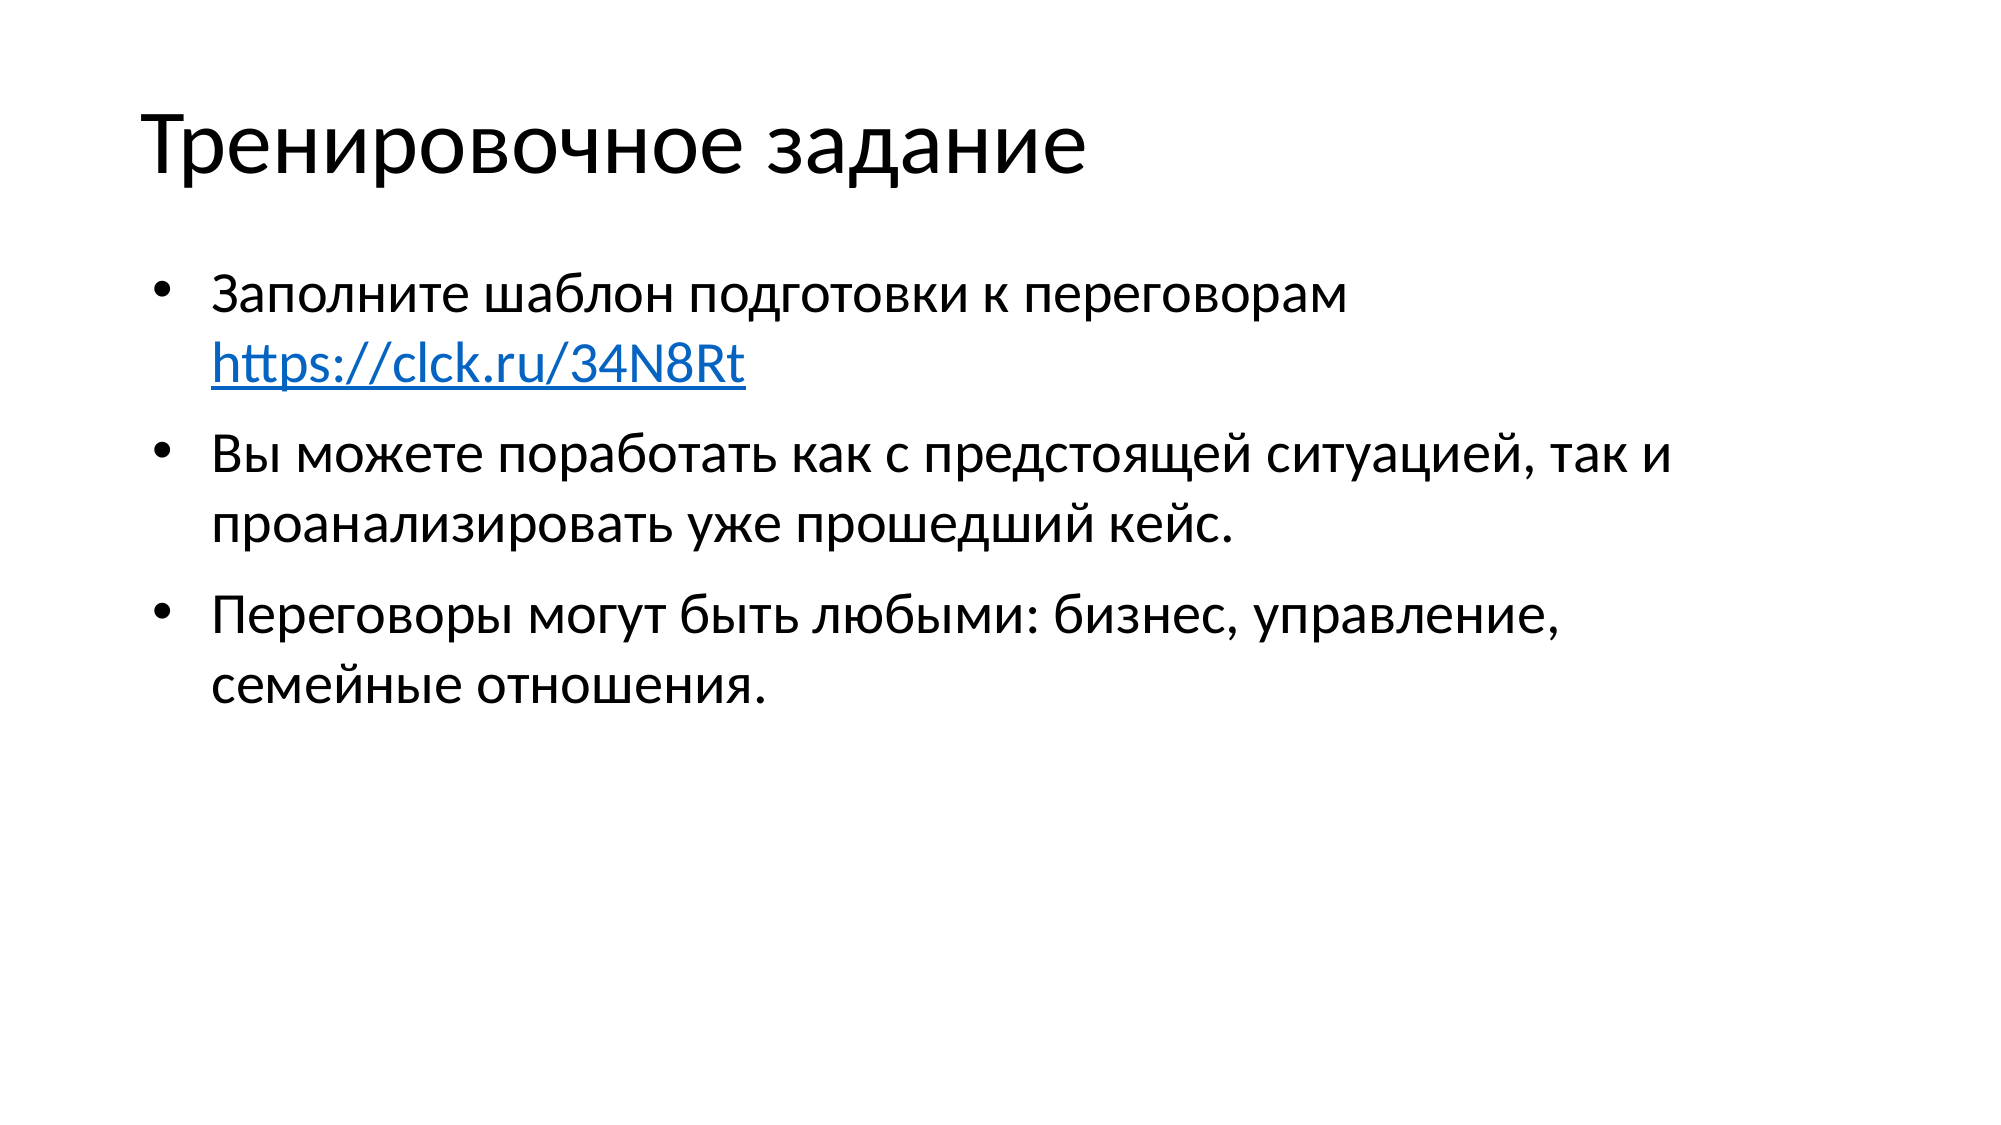

# Тренировочное задание
Заполните шаблон подготовки к переговорам
https://clck.ru/34N8Rt
Вы можете поработать как с предстоящей ситуацией, так и проанализировать уже прошедший кейс.
Переговоры могут быть любыми: бизнес, управление, семейные отношения.